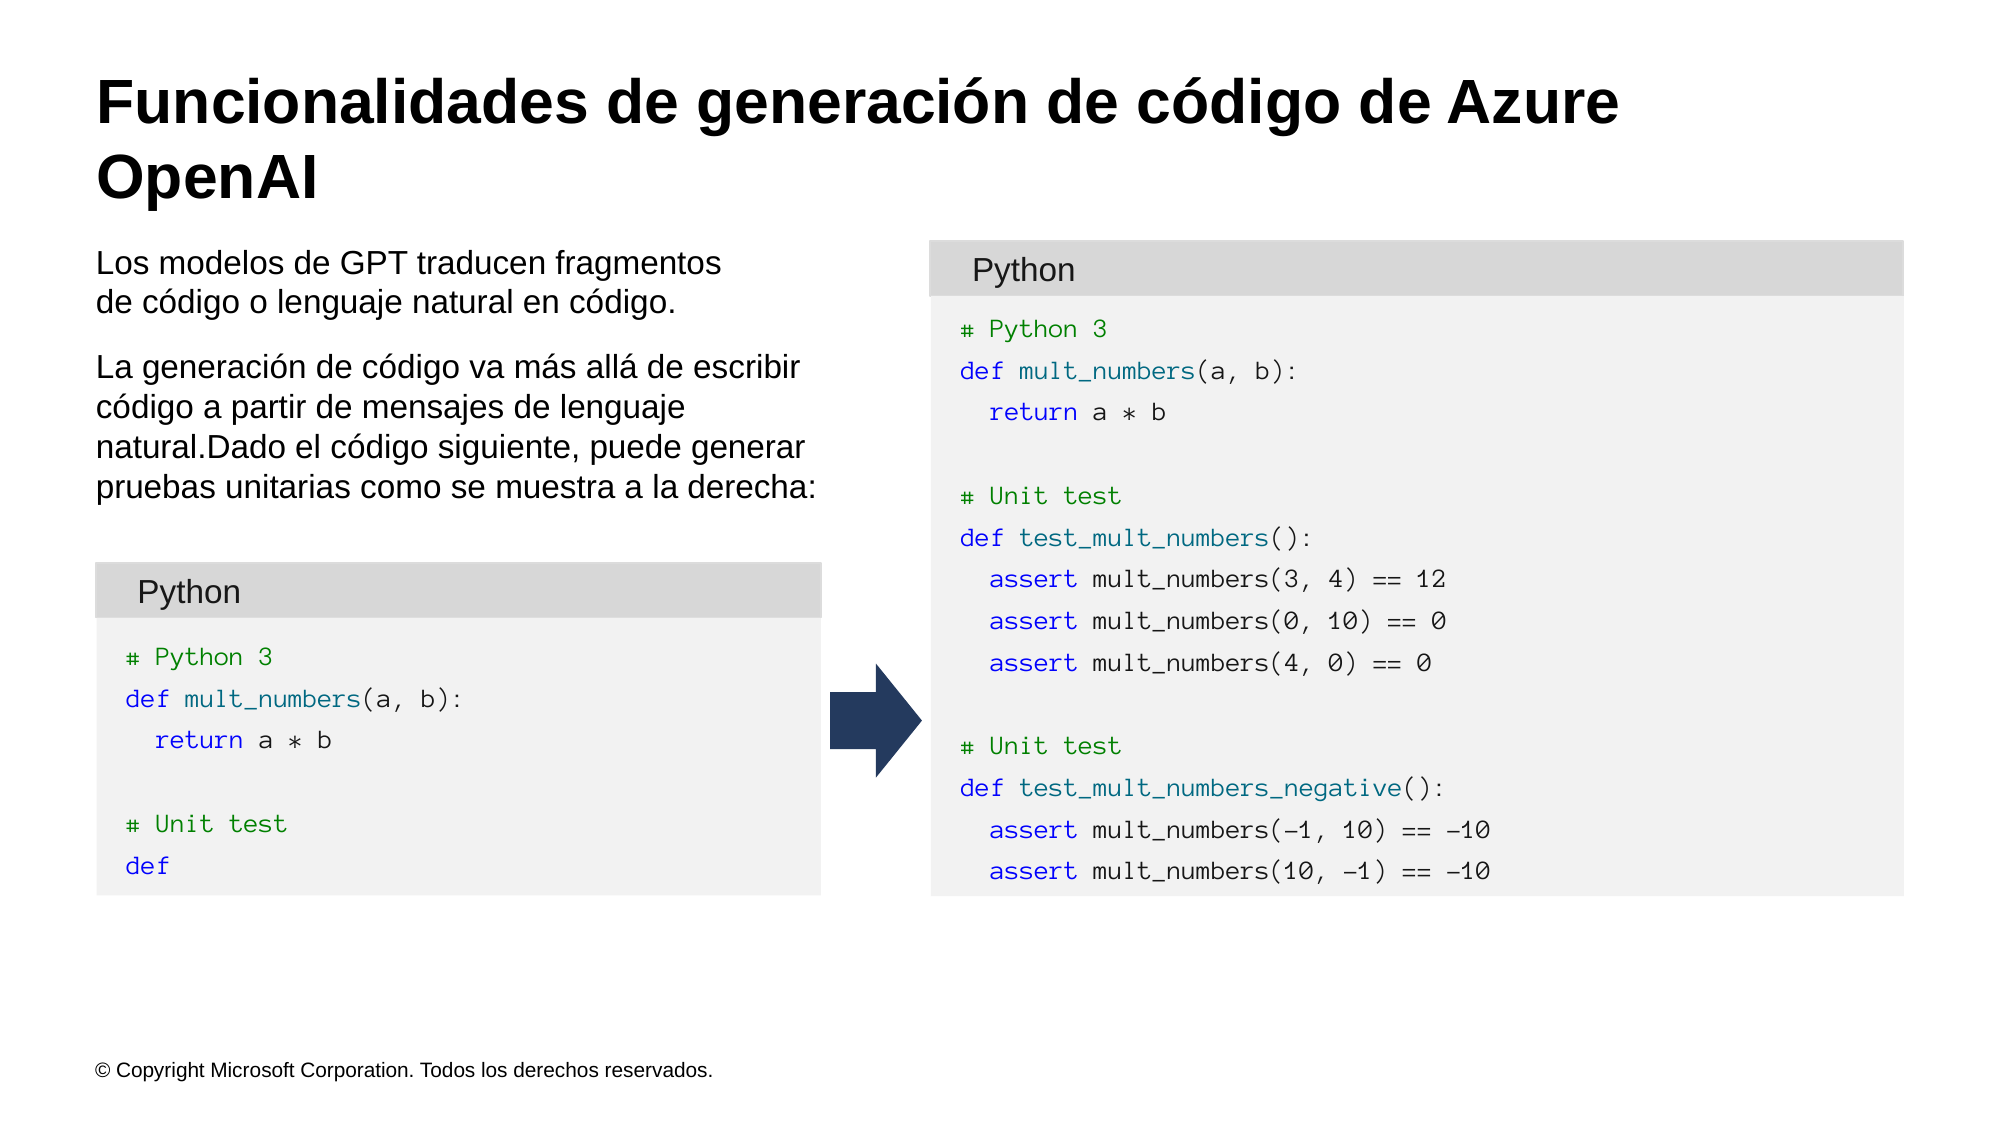

# Funcionalidades de generación de código de Azure OpenAI
Los modelos de GPT traducen fragmentos
de código o lenguaje natural en código.
La generación de código va más allá de escribir código a partir de mensajes de lenguaje natural.Dado el código siguiente, puede generar pruebas unitarias como se muestra a la derecha:
Python
# Python 3
def mult_numbers(a, b):
  return a * b

# Unit test
def test_mult_numbers():
  assert mult_numbers(3, 4) == 12
  assert mult_numbers(0, 10) == 0
  assert mult_numbers(4, 0) == 0

# Unit test
def test_mult_numbers_negative():
  assert mult_numbers(-1, 10) == -10
  assert mult_numbers(10, -1) == -10
Python
# Python 3
def mult_numbers(a, b):
  return a * b

# Unit test
def